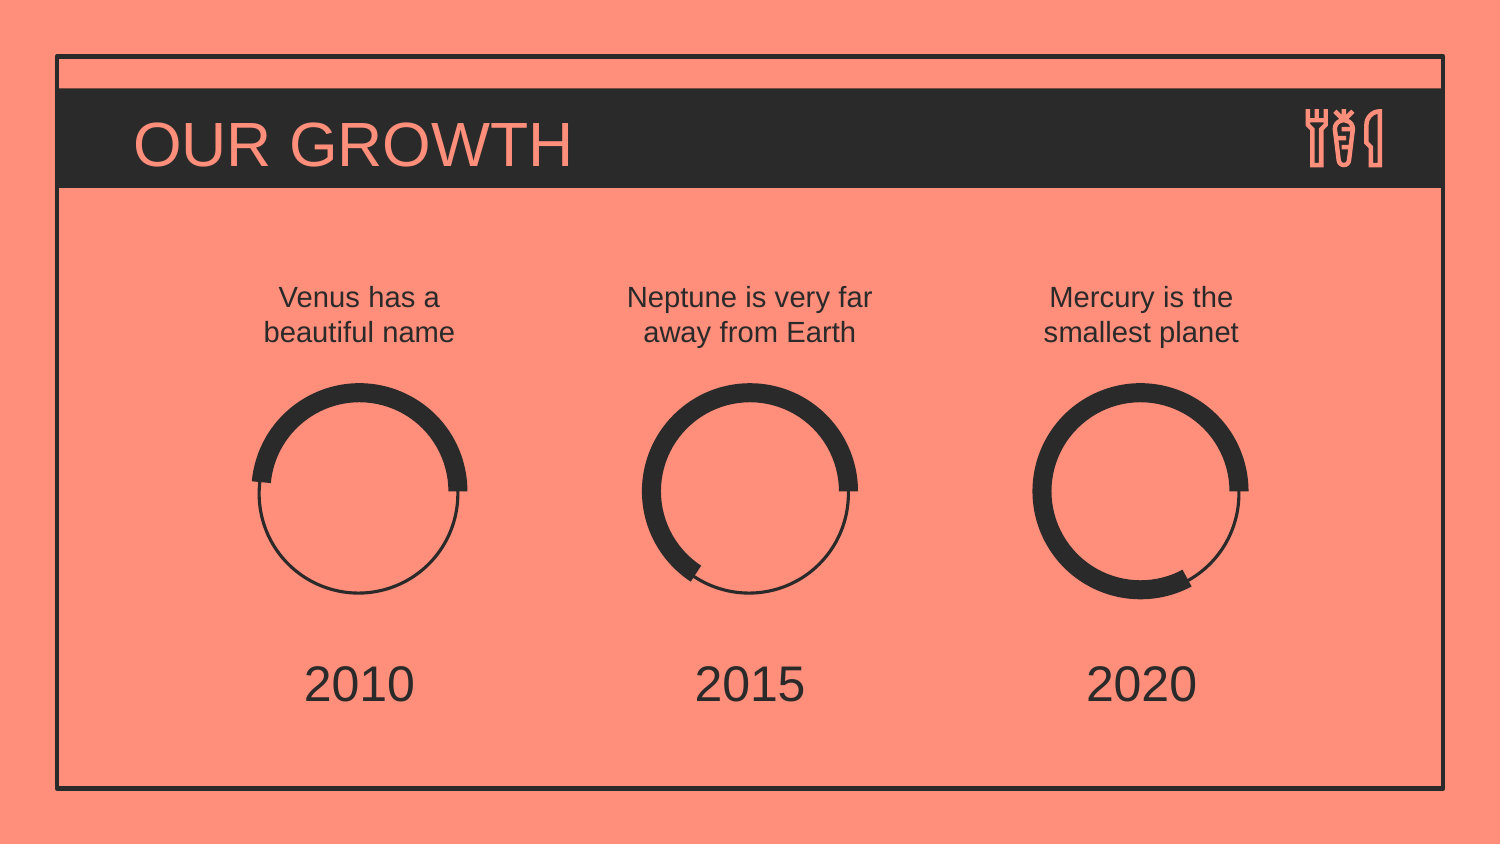

# OUR GROWTH

Venus has a beautiful name
Neptune is very far away from Earth
Mercury is the smallest planet

45%
55%
85%
2010
2015
2020